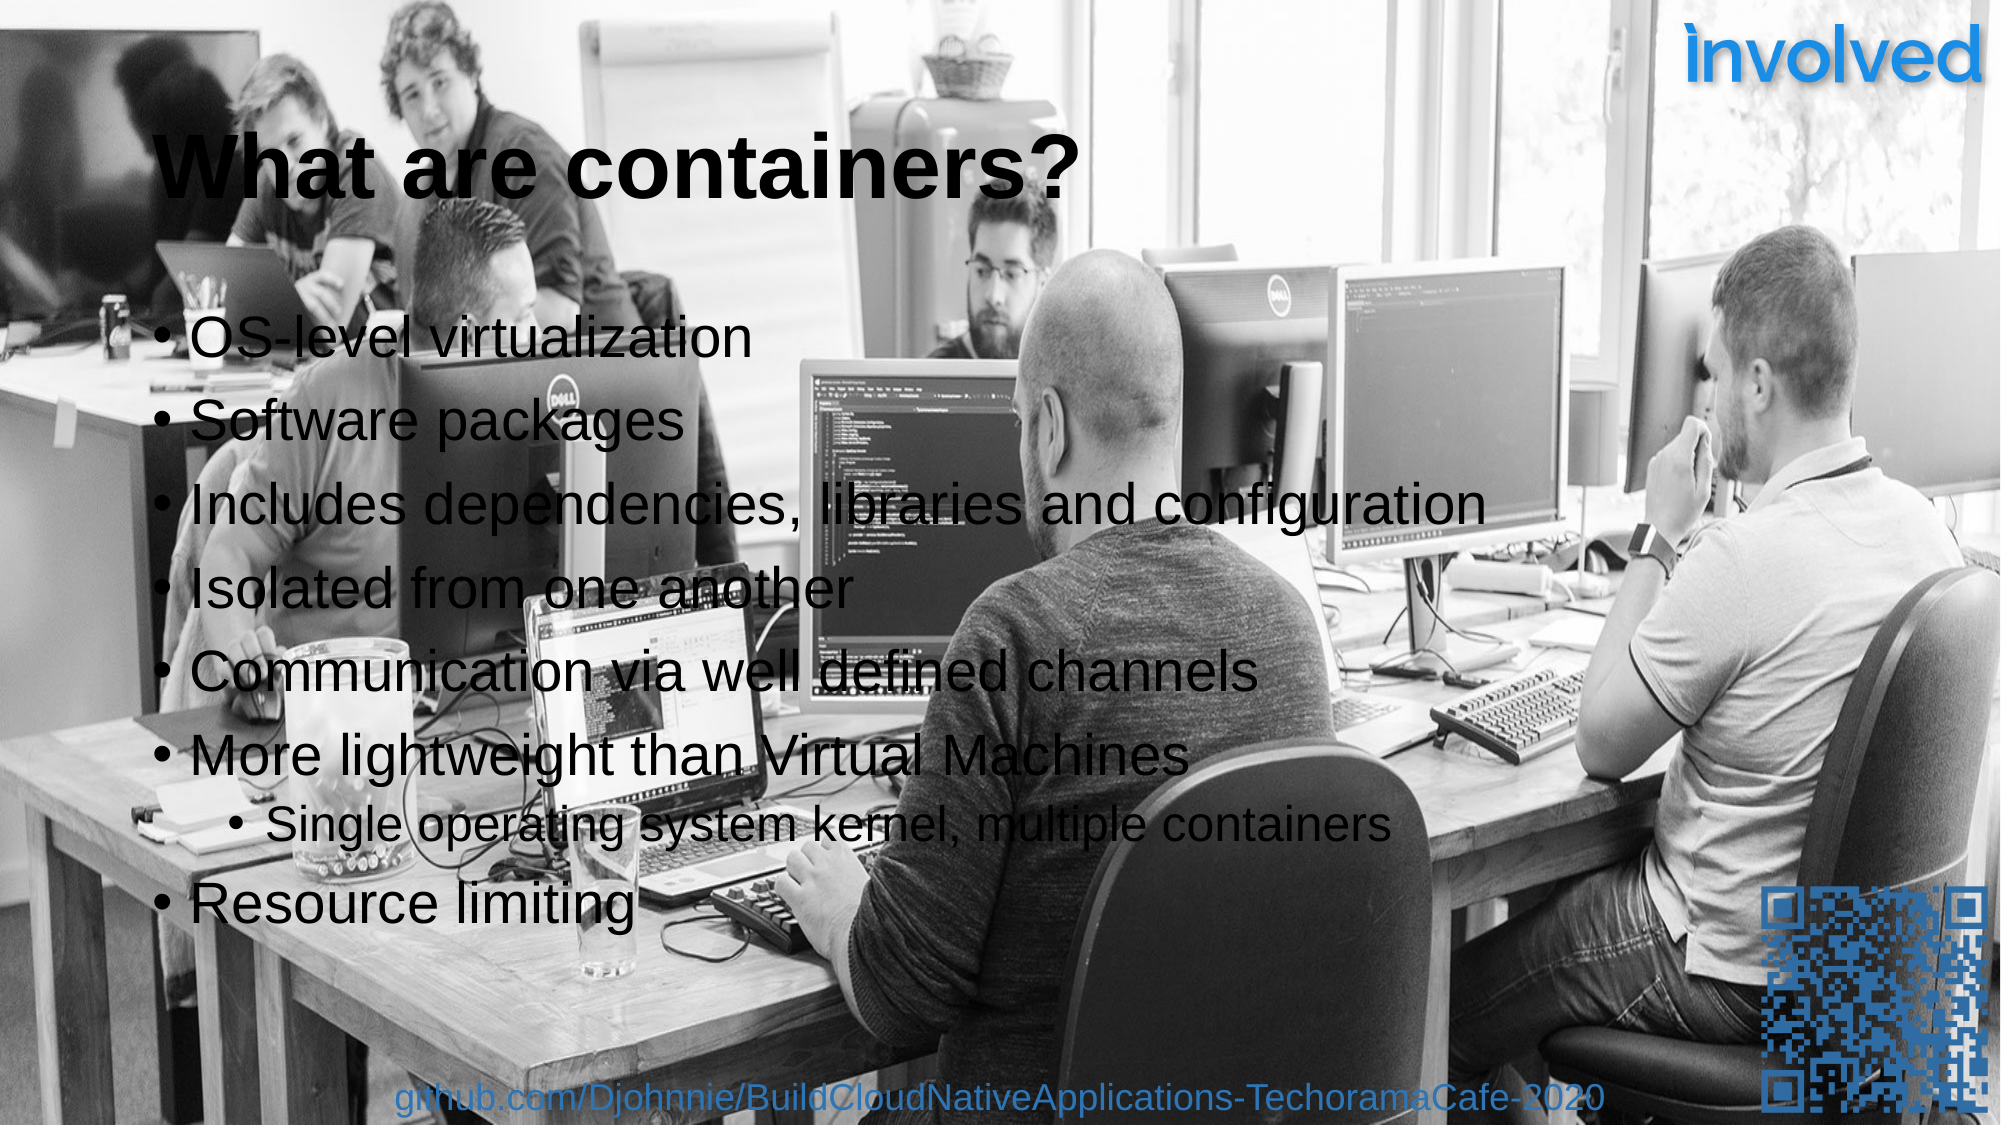

# What are containers?
OS-level virtualization
Software packages
Includes dependencies, libraries and configuration
Isolated from one another
Communication via well defined channels
More lightweight than Virtual Machines
Single operating system kernel, multiple containers
Resource limiting